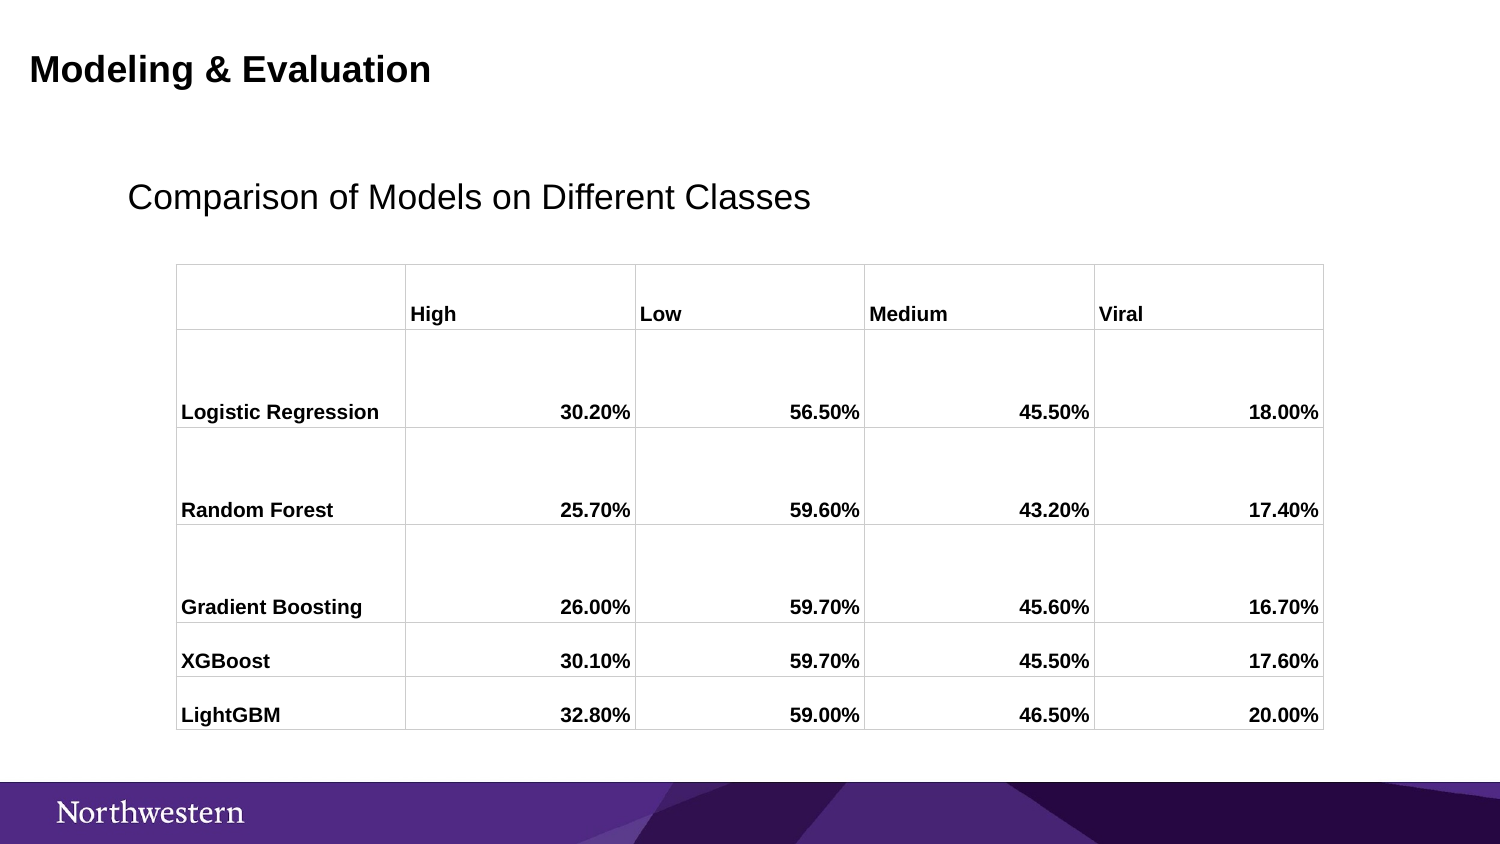

# Modeling & Evaluation
Comparison of Models on Different Classes
|  | High | Low | Medium | Viral |
| --- | --- | --- | --- | --- |
| Logistic Regression | 30.20% | 56.50% | 45.50% | 18.00% |
| Random Forest | 25.70% | 59.60% | 43.20% | 17.40% |
| Gradient Boosting | 26.00% | 59.70% | 45.60% | 16.70% |
| XGBoost | 30.10% | 59.70% | 45.50% | 17.60% |
| LightGBM | 32.80% | 59.00% | 46.50% | 20.00% |